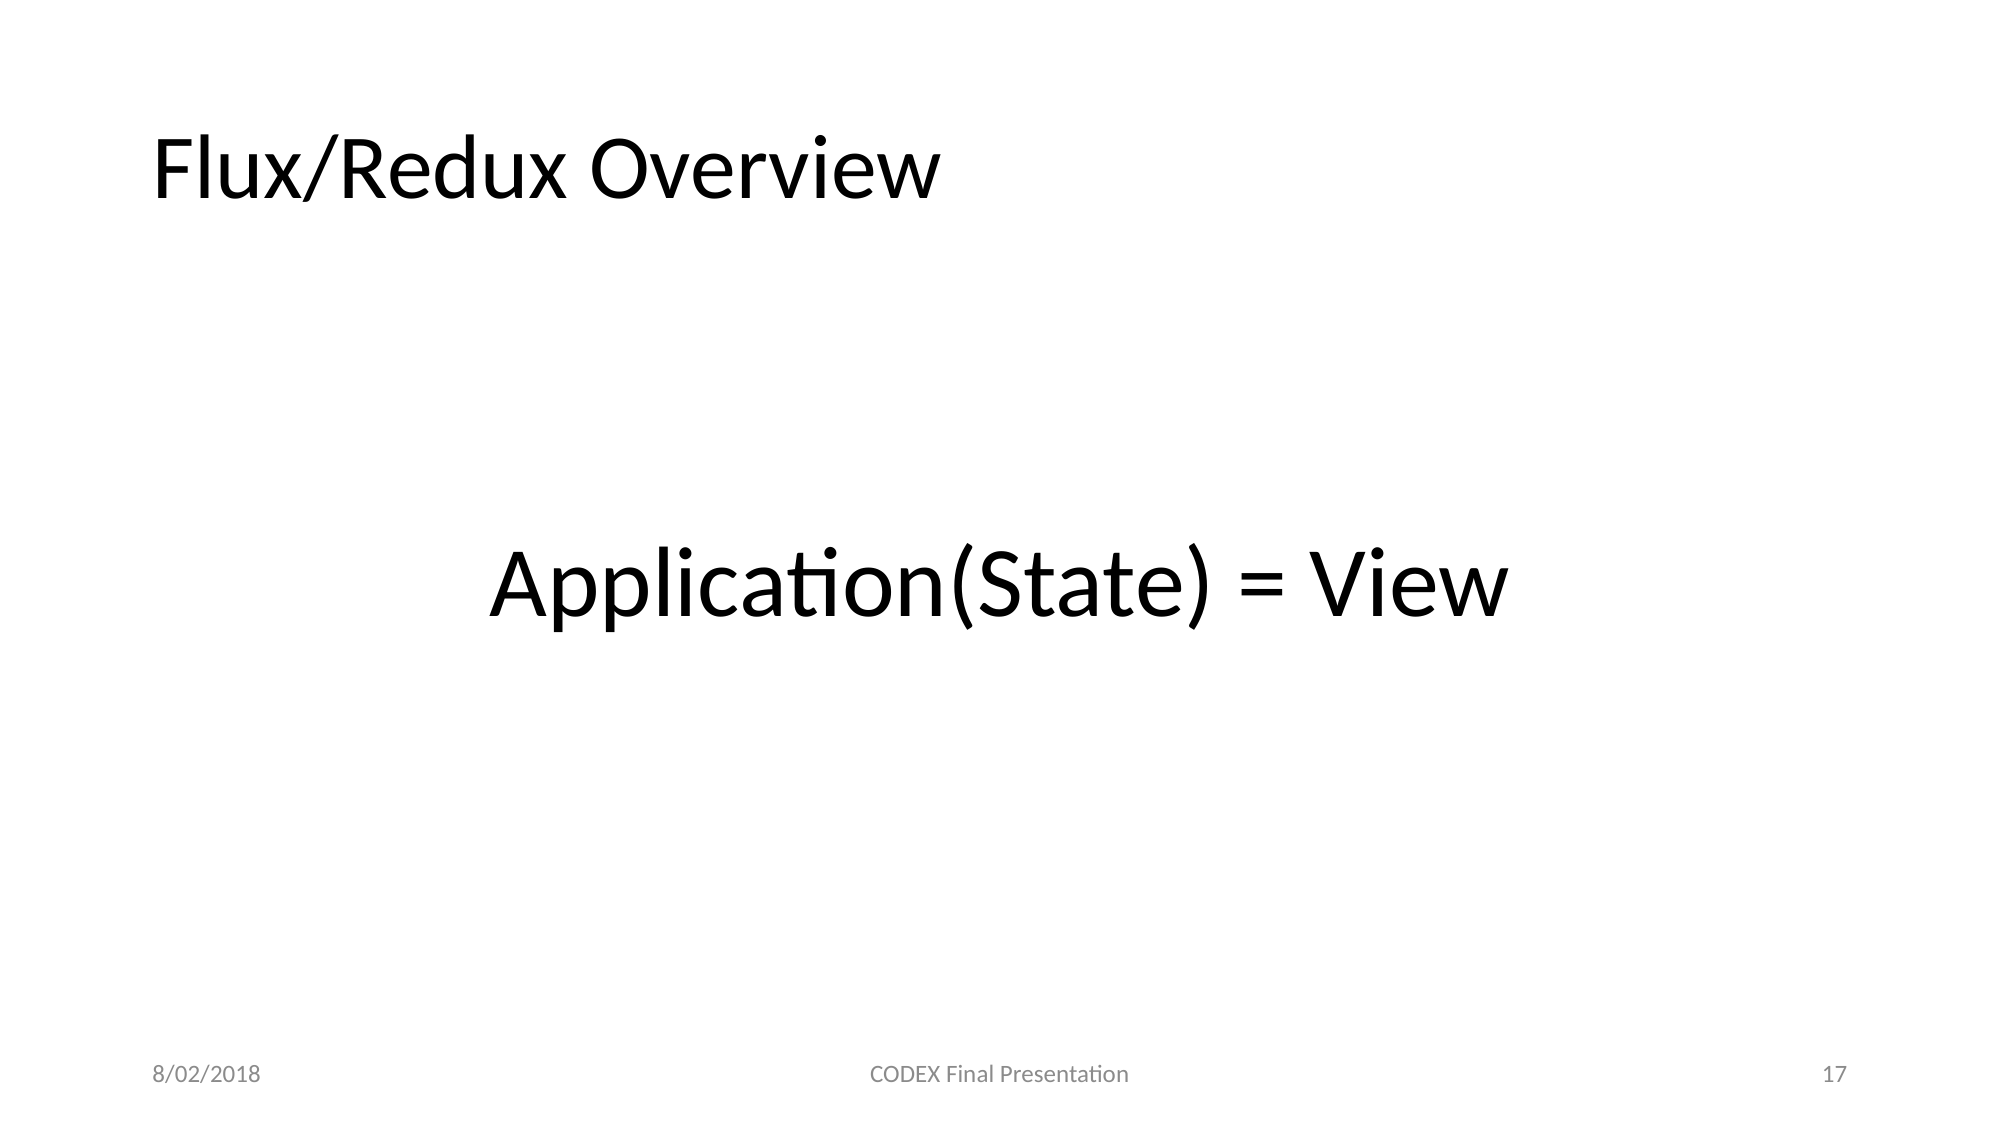

# Flux/Redux Overview
Application(State) = View
8/02/2018
CODEX Final Presentation
17